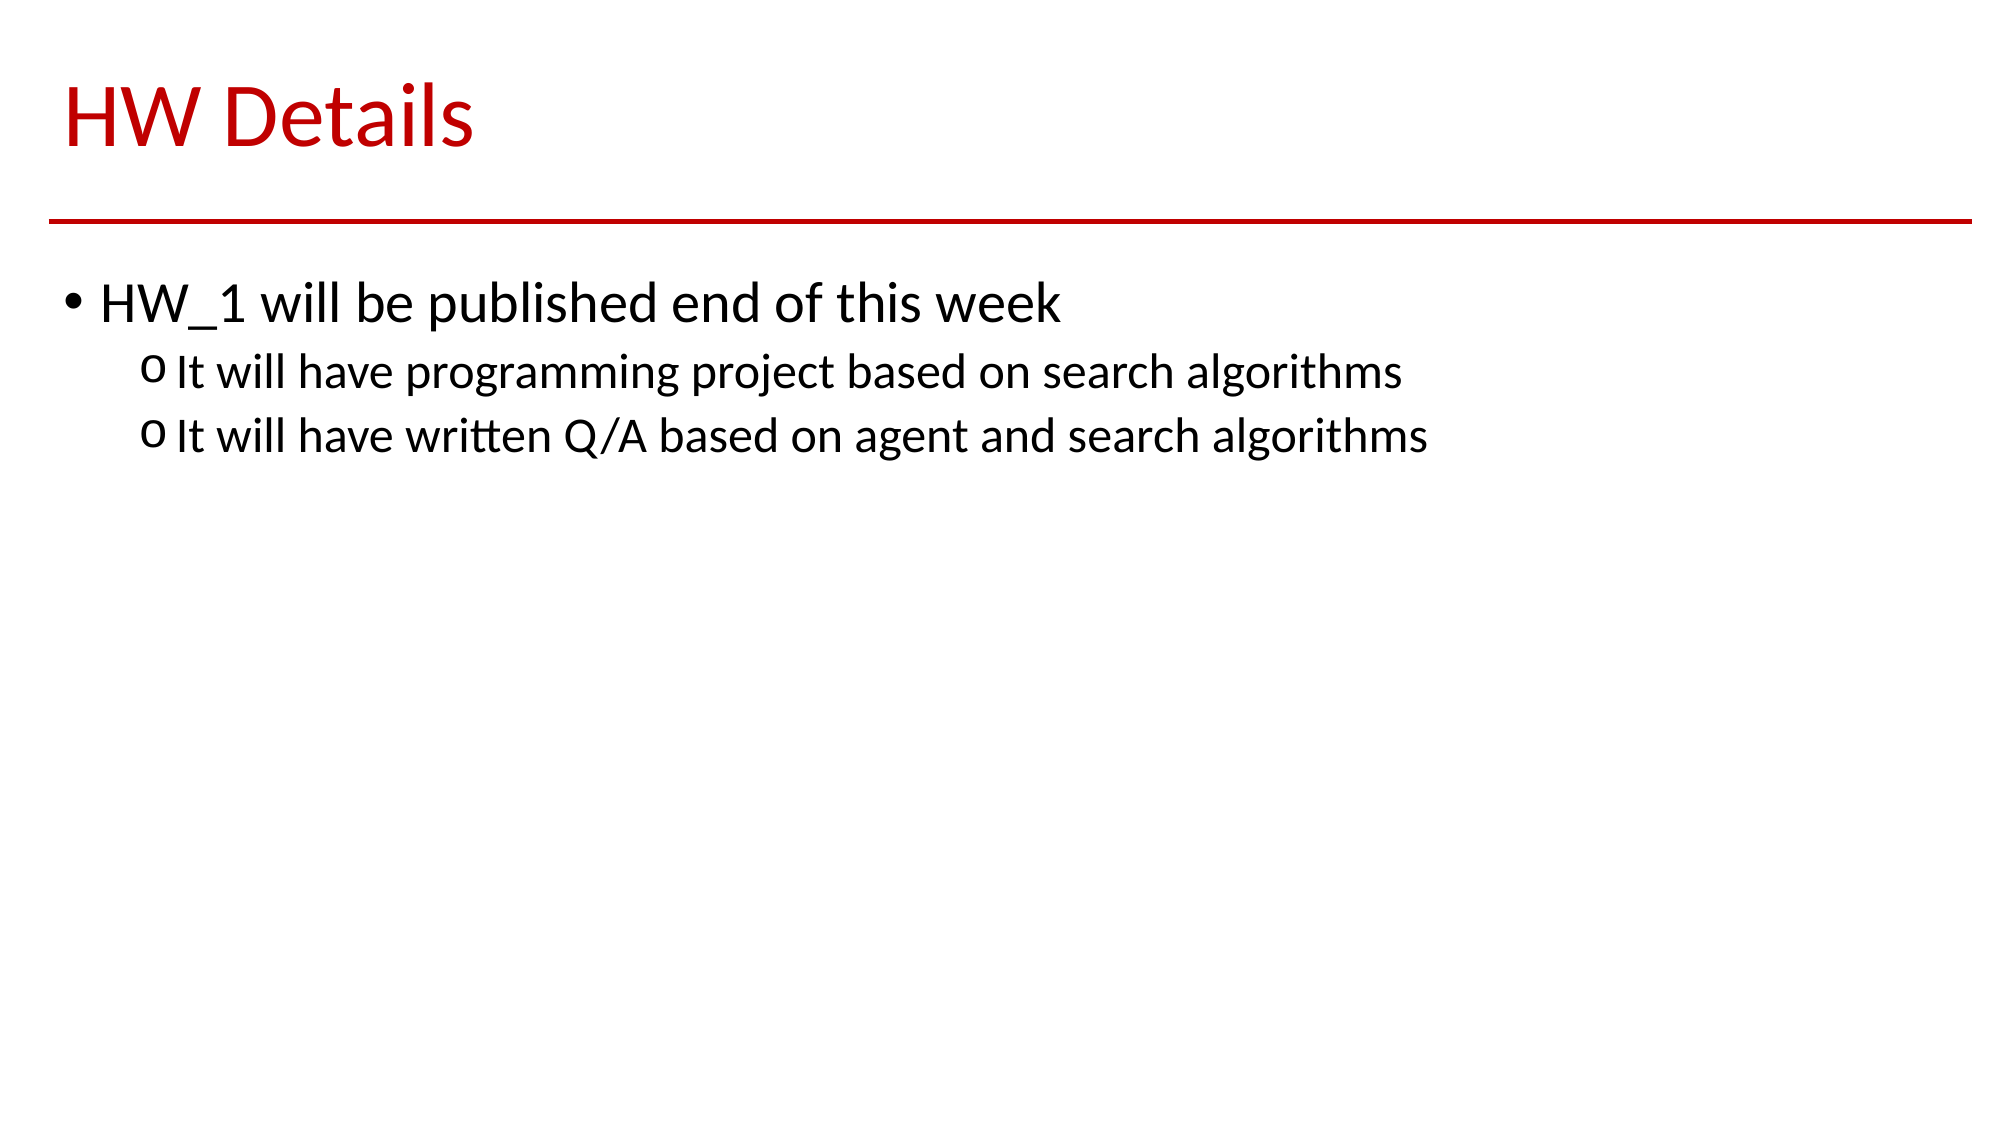

# HW Details
HW_1 will be published end of this week
It will have programming project based on search algorithms
It will have written Q/A based on agent and search algorithms